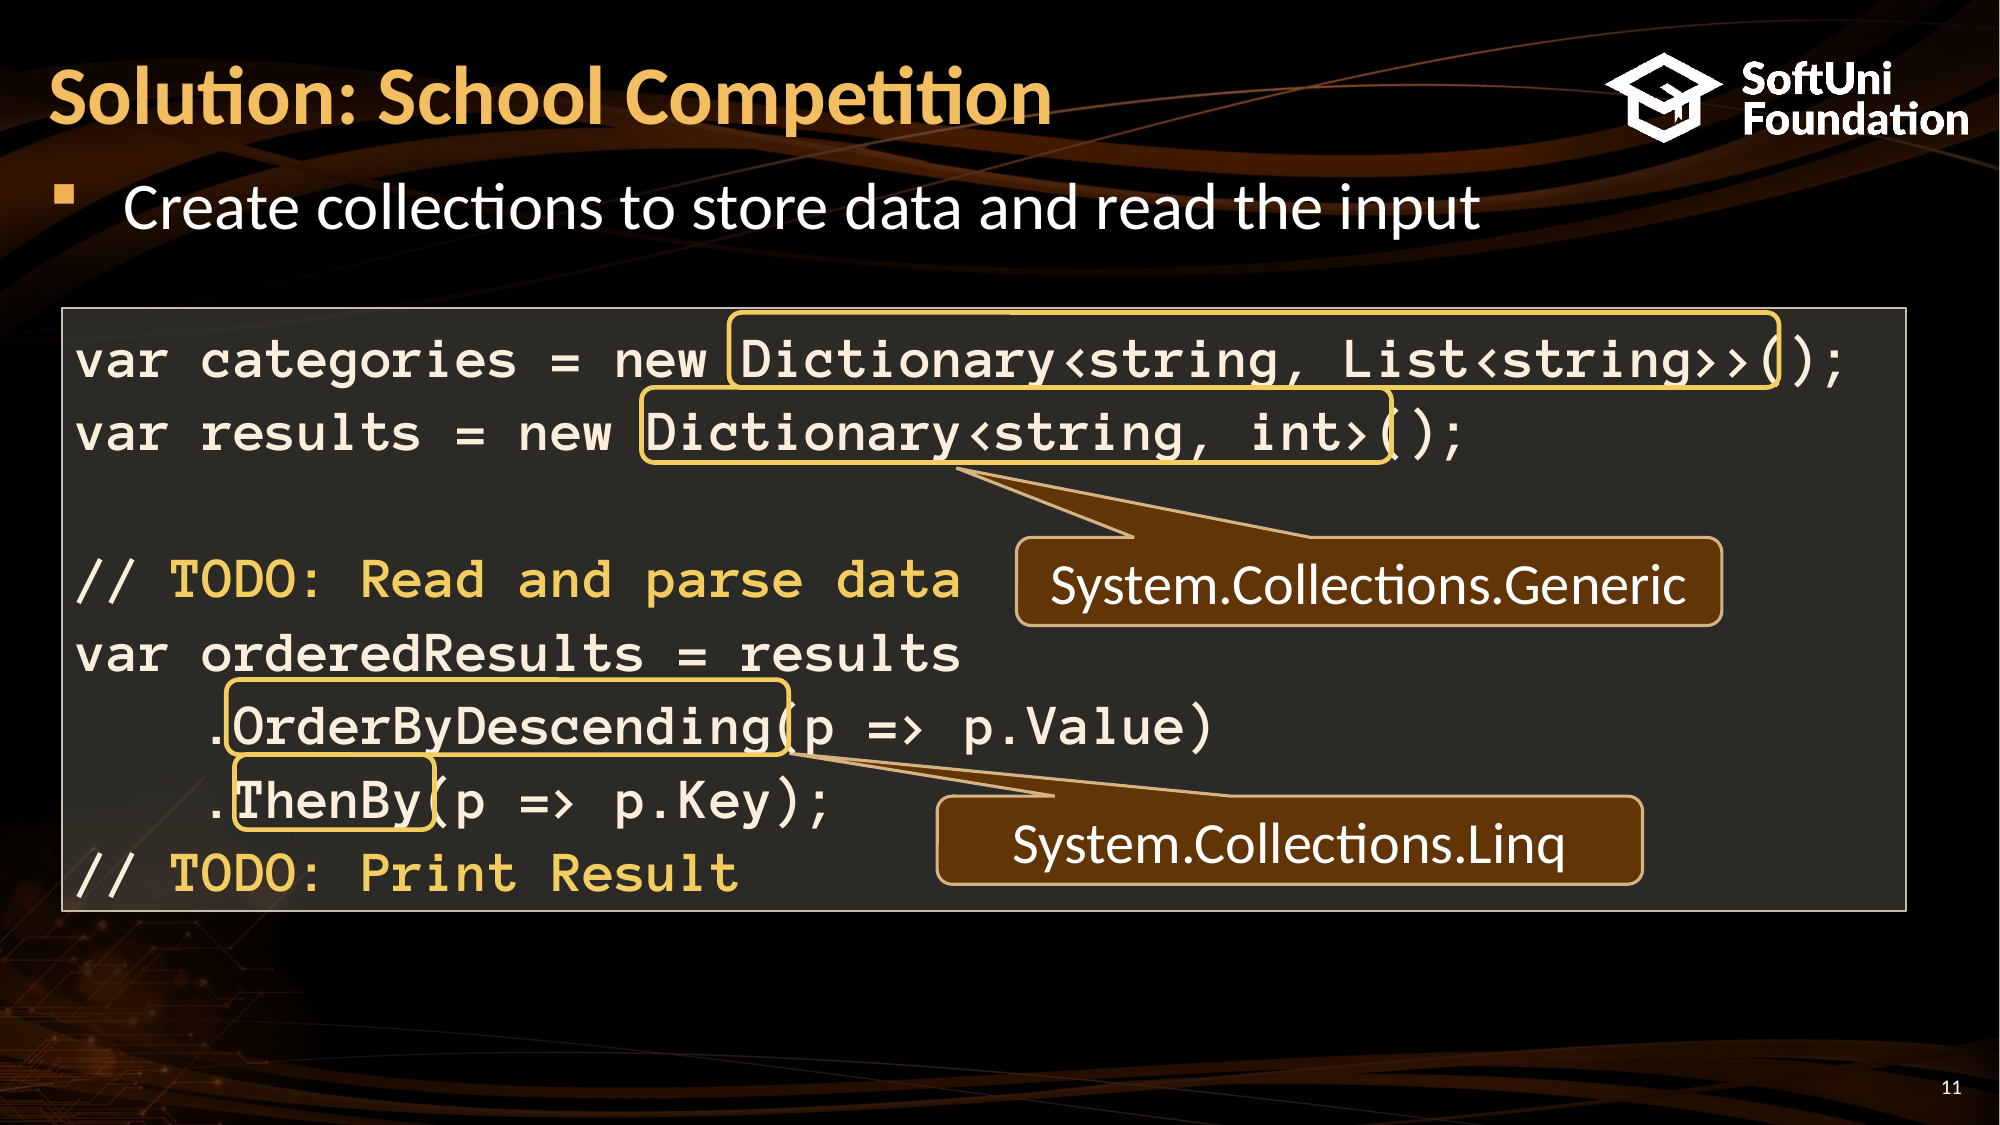

# Solution: School Competition
Create collections to store data and read the input

var categories = new Dictionary<string, List<string>>();
var results = new Dictionary<string, int>();

// TODO: Read and parse data
var orderedResults = results
    .OrderByDescending(p => p.Value)
    .ThenBy(p => p.Key);
// TODO: Print Result

System.Collections.Generic

System.Collections.Linq
11